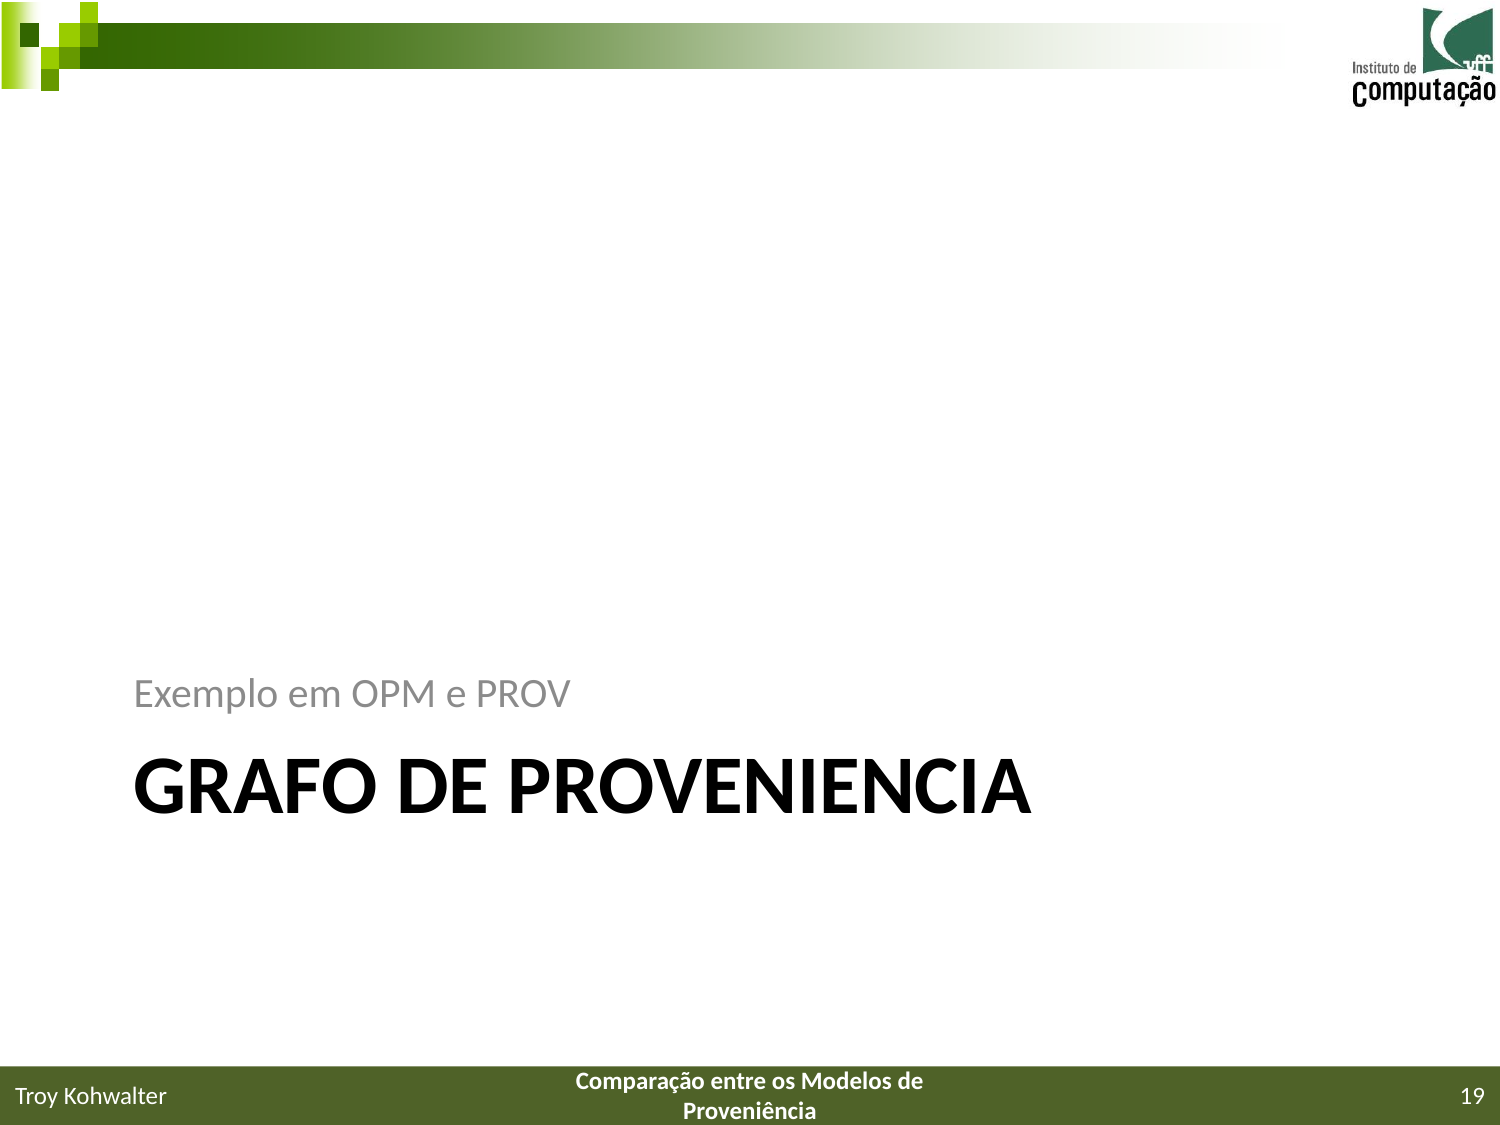

Exemplo em OPM e PROV
# Grafo de Proveniencia
Troy Kohwalter
Comparação entre os Modelos de Proveniência
19